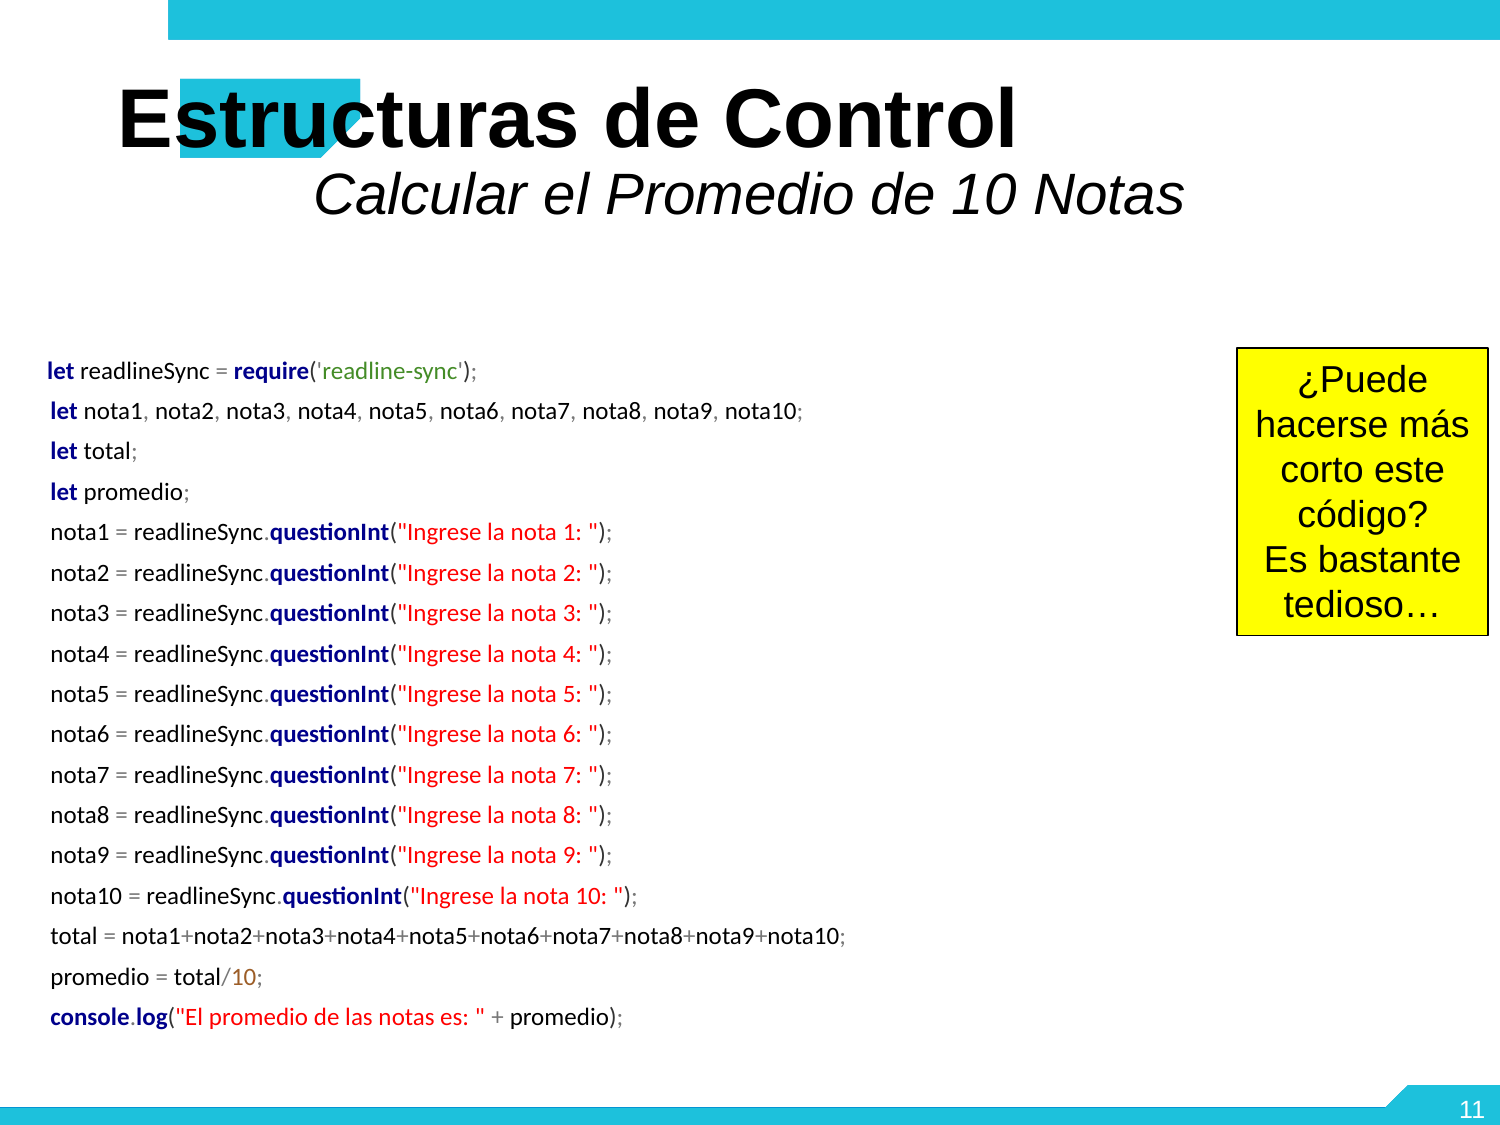

Estructuras de Control
Calcular el Promedio de 10 Notas
 let readlineSync = require('readline-sync');
   let nota1, nota2, nota3, nota4, nota5, nota6, nota7, nota8, nota9, nota10;
   let total;
   let promedio;
   nota1 = readlineSync.questionInt("Ingrese la nota 1: ");
   nota2 = readlineSync.questionInt("Ingrese la nota 2: ");
   nota3 = readlineSync.questionInt("Ingrese la nota 3: ");
   nota4 = readlineSync.questionInt("Ingrese la nota 4: ");
   nota5 = readlineSync.questionInt("Ingrese la nota 5: ");
   nota6 = readlineSync.questionInt("Ingrese la nota 6: ");
   nota7 = readlineSync.questionInt("Ingrese la nota 7: ");
   nota8 = readlineSync.questionInt("Ingrese la nota 8: ");
   nota9 = readlineSync.questionInt("Ingrese la nota 9: ");
   nota10 = readlineSync.questionInt("Ingrese la nota 10: ");
   total = nota1+nota2+nota3+nota4+nota5+nota6+nota7+nota8+nota9+nota10;
   promedio = total/10;
   console.log("El promedio de las notas es: " + promedio);
¿Puede hacerse más corto este código?
Es bastante tedioso…
11